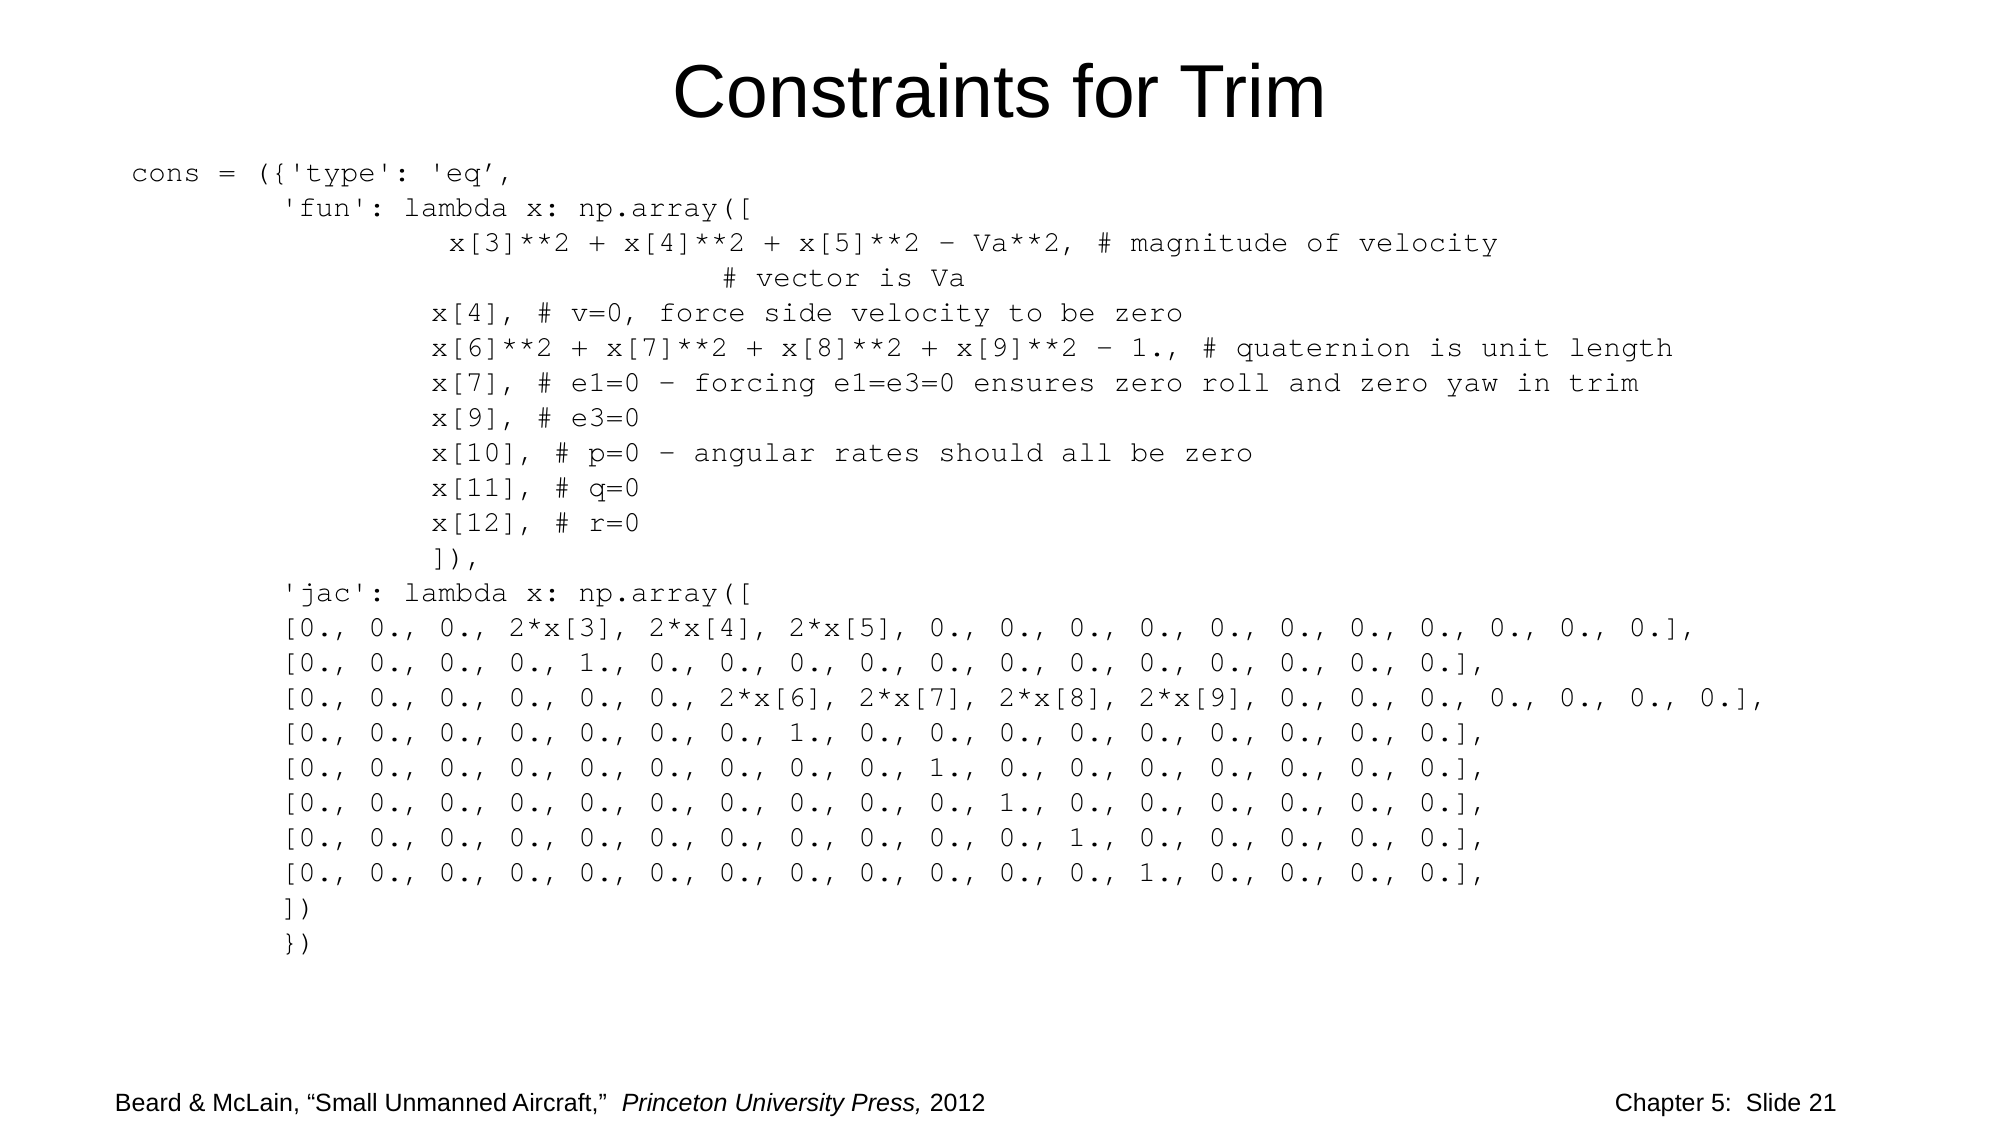

# Constraints for Trim
cons = ({'type': 'eq’,
	'fun': lambda x: np.array([
		 x[3]**2 + x[4]**2 + x[5]**2 - Va**2, # magnitude of velocity 					        # vector is Va
		x[4], # v=0, force side velocity to be zero
		x[6]**2 + x[7]**2 + x[8]**2 + x[9]**2 - 1., # quaternion is unit length
		x[7], # e1=0 - forcing e1=e3=0 ensures zero roll and zero yaw in trim
		x[9], # e3=0
		x[10], # p=0 - angular rates should all be zero
		x[11], # q=0
		x[12], # r=0
		]),
	'jac': lambda x: np.array([
	[0., 0., 0., 2*x[3], 2*x[4], 2*x[5], 0., 0., 0., 0., 0., 0., 0., 0., 0., 0., 0.],
	[0., 0., 0., 0., 1., 0., 0., 0., 0., 0., 0., 0., 0., 0., 0., 0., 0.],
	[0., 0., 0., 0., 0., 0., 2*x[6], 2*x[7], 2*x[8], 2*x[9], 0., 0., 0., 0., 0., 0., 0.],
	[0., 0., 0., 0., 0., 0., 0., 1., 0., 0., 0., 0., 0., 0., 0., 0., 0.],
	[0., 0., 0., 0., 0., 0., 0., 0., 0., 1., 0., 0., 0., 0., 0., 0., 0.],
	[0., 0., 0., 0., 0., 0., 0., 0., 0., 0., 1., 0., 0., 0., 0., 0., 0.],
	[0., 0., 0., 0., 0., 0., 0., 0., 0., 0., 0., 1., 0., 0., 0., 0., 0.],
	[0., 0., 0., 0., 0., 0., 0., 0., 0., 0., 0., 0., 1., 0., 0., 0., 0.],
	])
	})